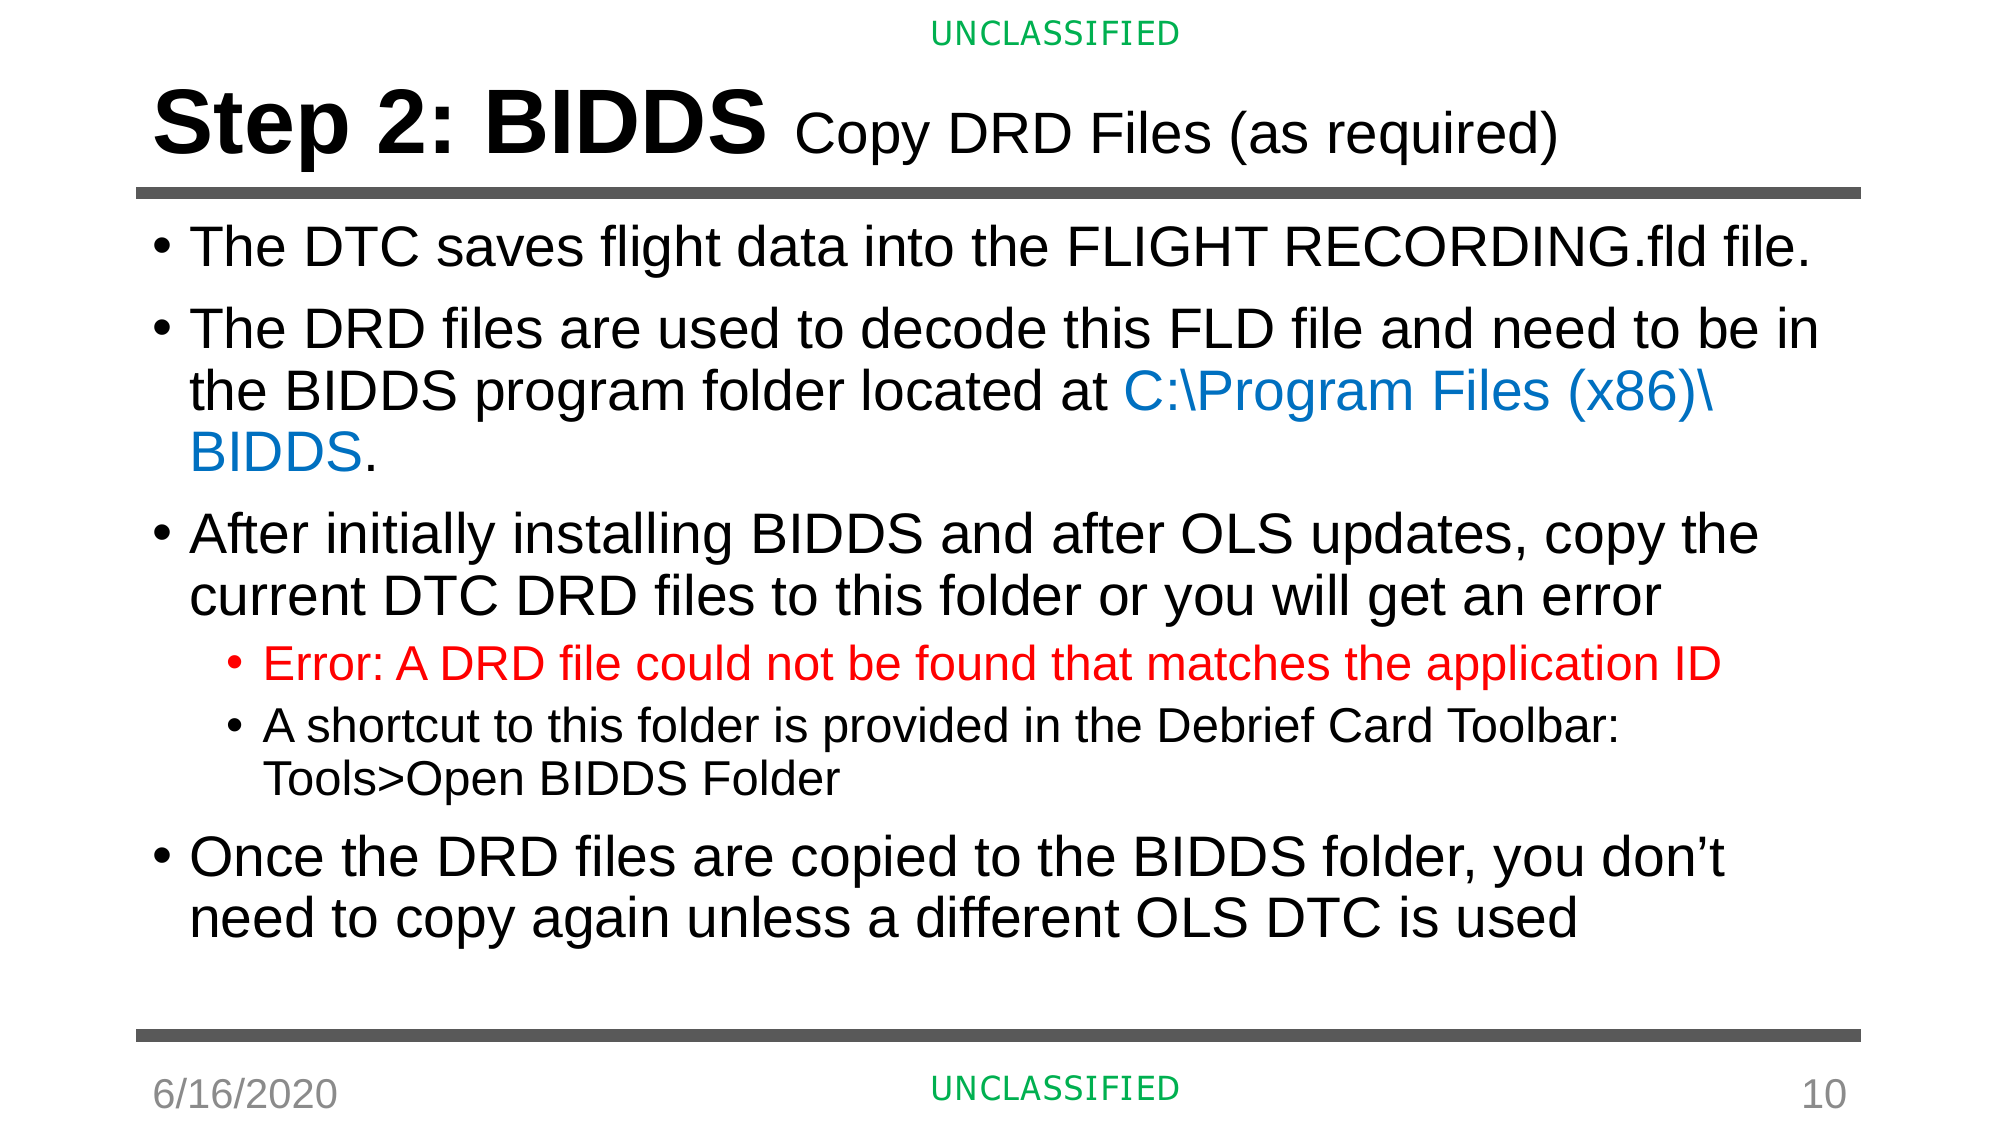

# Step 2: BIDDS Copy DRD Files (as required)
The DTC saves flight data into the FLIGHT RECORDING.fld file.
The DRD files are used to decode this FLD file and need to be in the BIDDS program folder located at C:\Program Files (x86)\BIDDS.
After initially installing BIDDS and after OLS updates, copy the current DTC DRD files to this folder or you will get an error
Error: A DRD file could not be found that matches the application ID
A shortcut to this folder is provided in the Debrief Card Toolbar: Tools>Open BIDDS Folder
Once the DRD files are copied to the BIDDS folder, you don’t need to copy again unless a different OLS DTC is used
6/16/2020
10